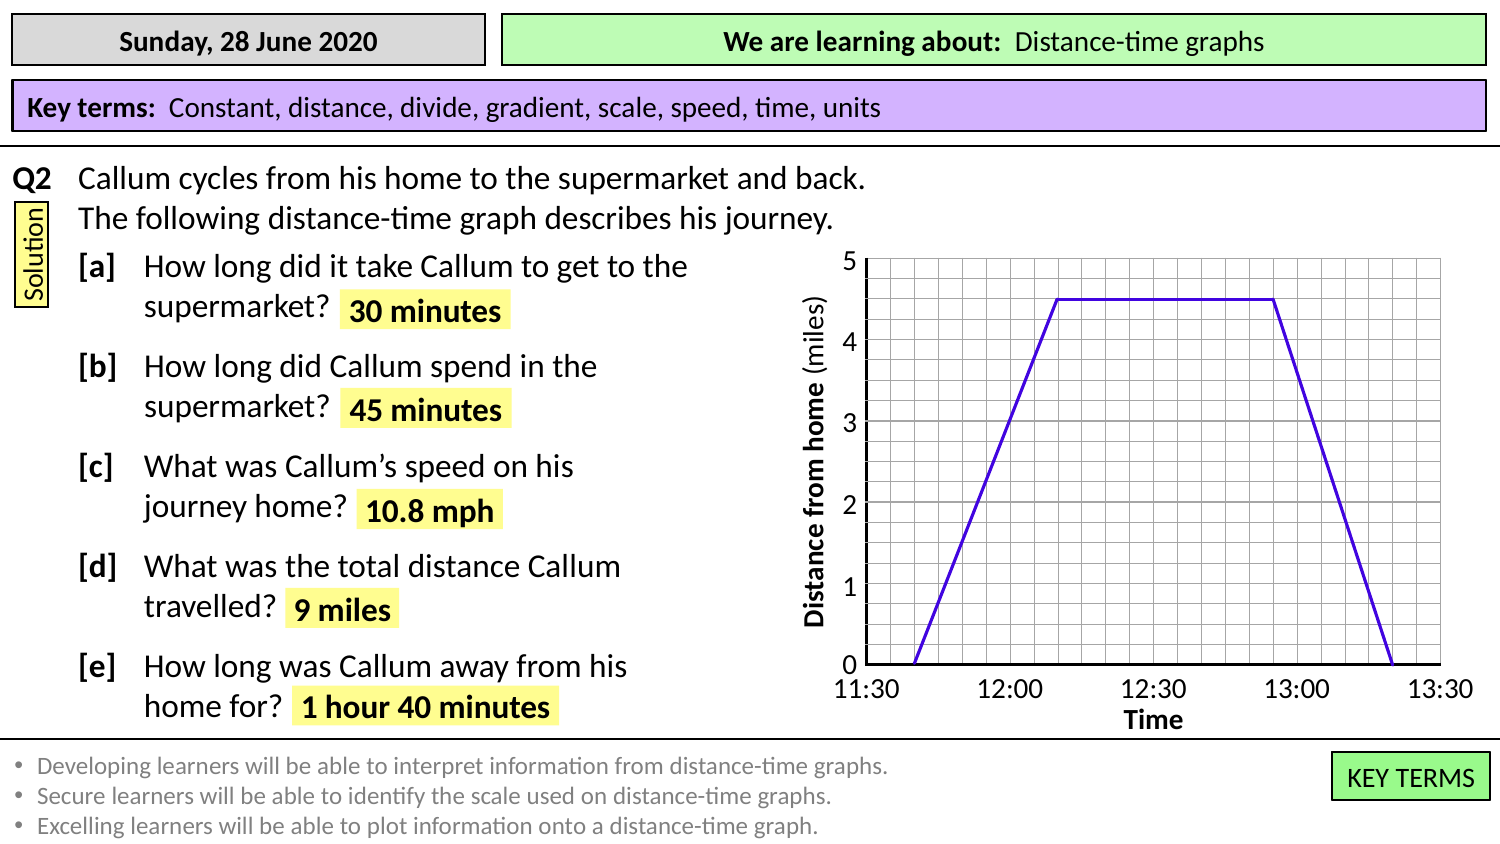

Callum cycles from his home to the supermarket and back.
The following distance-time graph describes his journey.
Q2
Solution
5
[a]
How long did it take Callum to get to the supermarket?
|  |  |  |  |  |  |  |  |  |  |  |  |  |  |  |  |  |  |  |  |  |  |  |  |
| --- | --- | --- | --- | --- | --- | --- | --- | --- | --- | --- | --- | --- | --- | --- | --- | --- | --- | --- | --- | --- | --- | --- | --- |
|  |  |  |  |  |  |  |  |  |  |  |  |  |  |  |  |  |  |  |  |  |  |  |  |
|  |  |  |  |  |  |  |  |  |  |  |  |  |  |  |  |  |  |  |  |  |  |  |  |
|  |  |  |  |  |  |  |  |  |  |  |  |  |  |  |  |  |  |  |  |  |  |  |  |
|  |  |  |  |  |  |  |  |  |  |  |  |  |  |  |  |  |  |  |  |  |  |  |  |
|  |  |  |  |  |  |  |  |  |  |  |  |  |  |  |  |  |  |  |  |  |  |  |  |
|  |  |  |  |  |  |  |  |  |  |  |  |  |  |  |  |  |  |  |  |  |  |  |  |
|  |  |  |  |  |  |  |  |  |  |  |  |  |  |  |  |  |  |  |  |  |  |  |  |
|  |  |  |  |  |  |  |  |  |  |  |  |  |  |  |  |  |  |  |  |  |  |  |  |
|  |  |  |  |  |  |  |  |  |  |  |  |  |  |  |  |  |  |  |  |  |  |  |  |
|  |  |  |  |  |  |  |  |  |  |  |  |  |  |  |  |  |  |  |  |  |  |  |  |
|  |  |  |  |  |  |  |  |  |  |  |  |  |  |  |  |  |  |  |  |  |  |  |  |
|  |  |  |  |  |  |  |  |  |  |  |  |  |  |  |  |  |  |  |  |  |  |  |  |
|  |  |  |  |  |  |  |  |  |  |  |  |  |  |  |  |  |  |  |  |  |  |  |  |
|  |  |  |  |  |  |  |  |  |  |  |  |  |  |  |  |  |  |  |  |  |  |  |  |
|  |  |  |  |  |  |  |  |  |  |  |  |  |  |  |  |  |  |  |  |  |  |  |  |
|  |  |  |  |  |  |  |  |  |  |  |  |  |  |  |  |  |  |  |  |  |  |  |  |
|  |  |  |  |  |  |  |  |  |  |  |  |  |  |  |  |  |  |  |  |  |  |  |  |
|  |  |  |  |  |  |  |  |  |  |  |  |  |  |  |  |  |  |  |  |  |  |  |  |
|  |  |  |  |  |  |  |  |  |  |  |  |  |  |  |  |  |  |  |  |  |  |  |  |
30 minutes
4
[b]
How long did Callum spend in the supermarket?
45 minutes
3
[c]
What was Callum’s speed on his journey home?
Distance from home (miles)
2
10.8 mph
[d]
What was the total distance Callum travelled?
1
9 miles
[e]
How long was Callum away from his home for?
0
11:30
12:00
12:30
13:00
13:30
1 hour 40 minutes
Time